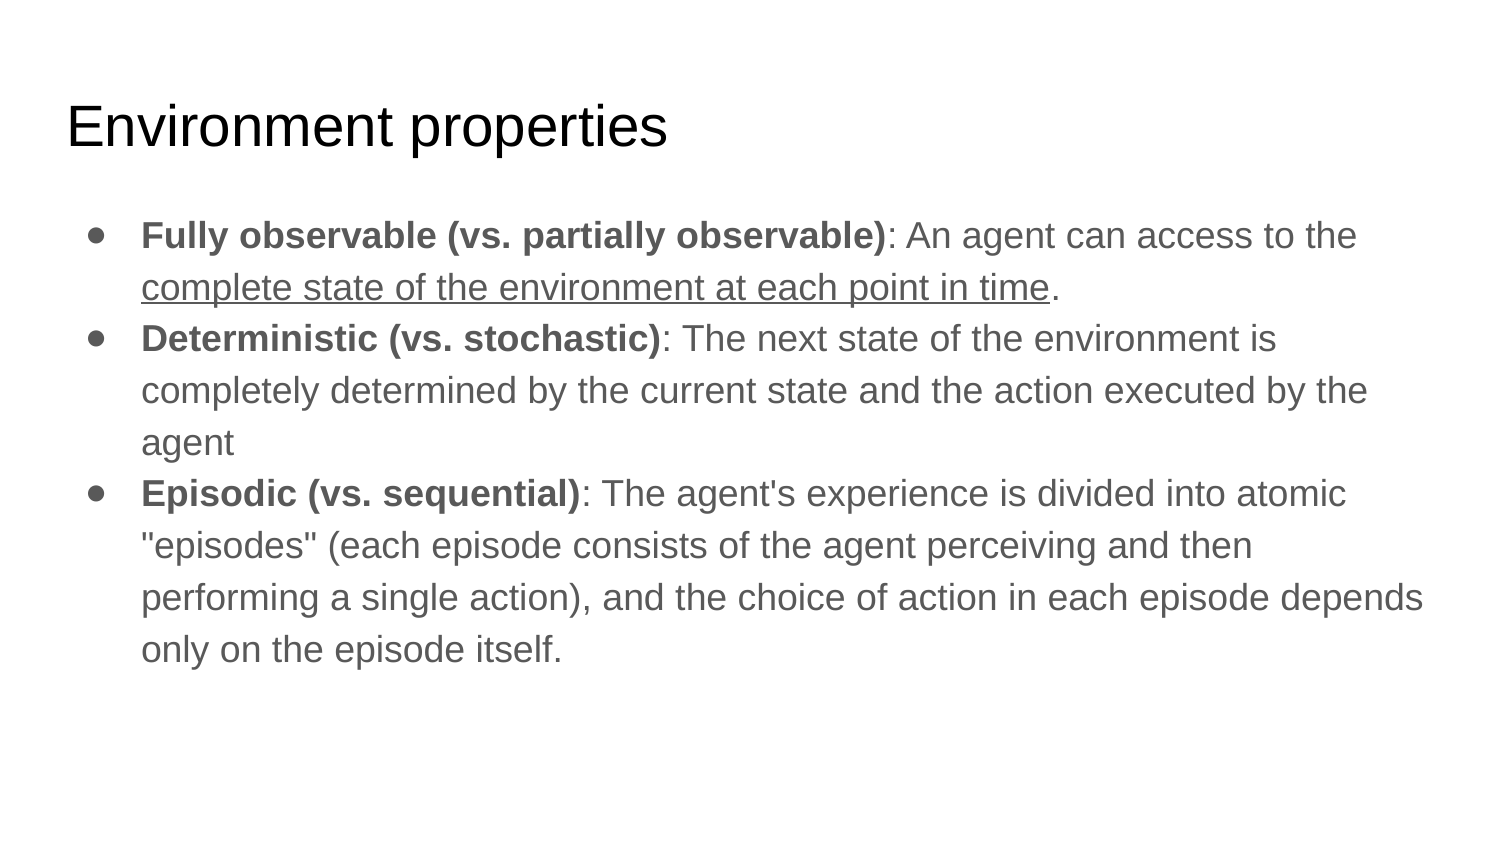

# Environment properties

Fully observable (vs. partially observable): An agent can access to the complete state of the environment at each point in time.
Deterministic (vs. stochastic): The next state of the environment is completely determined by the current state and the action executed by the agent
Episodic (vs. sequential): The agent's experience is divided into atomic "episodes" (each episode consists of the agent perceiving and then performing a single action), and the choice of action in each episode depends only on the episode itself.